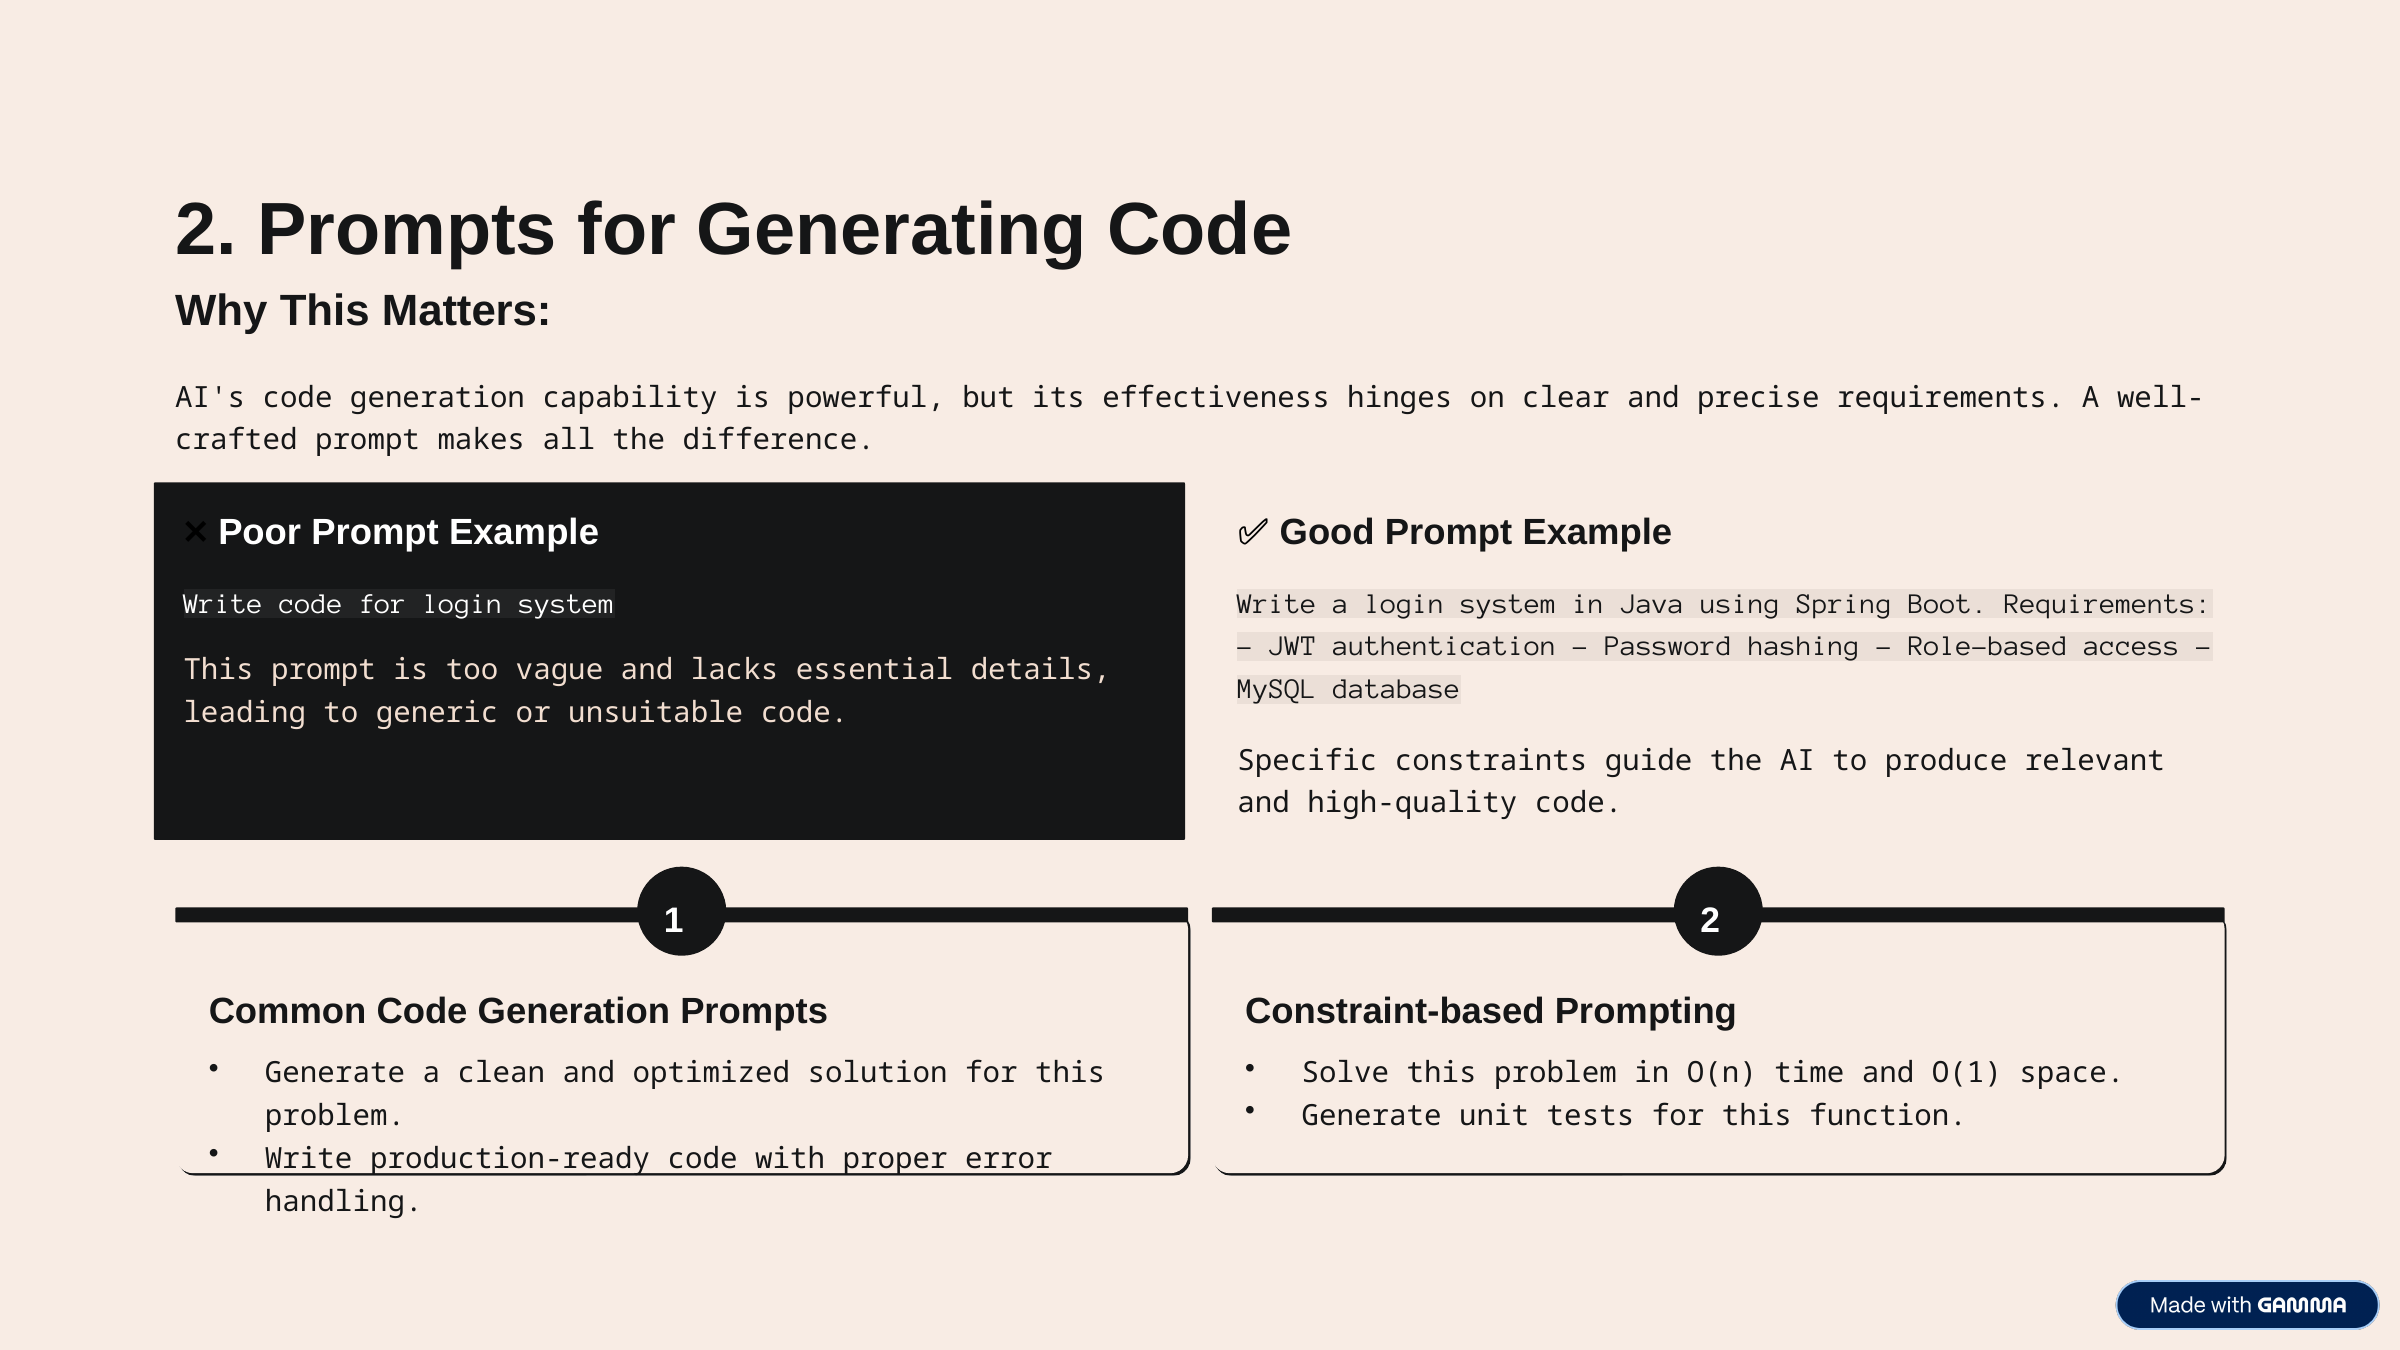

2. Prompts for Generating Code
Why This Matters:
AI's code generation capability is powerful, but its effectiveness hinges on clear and precise requirements. A well-crafted prompt makes all the difference.

❌ Poor Prompt Example
✅ Good Prompt Example
Write code for login system
Write a login system in Java using Spring Boot. Requirements: - JWT authentication - Password hashing - Role-based access - MySQL database
This prompt is too vague and lacks essential details, leading to generic or unsuitable code.
Specific constraints guide the AI to produce relevant and high-quality code.

1
2

Common Code Generation Prompts
Constraint-based Prompting
Generate a clean and optimized solution for this problem.
Write production-ready code with proper error handling.
Solve this problem in O(n) time and O(1) space.
Generate unit tests for this function.